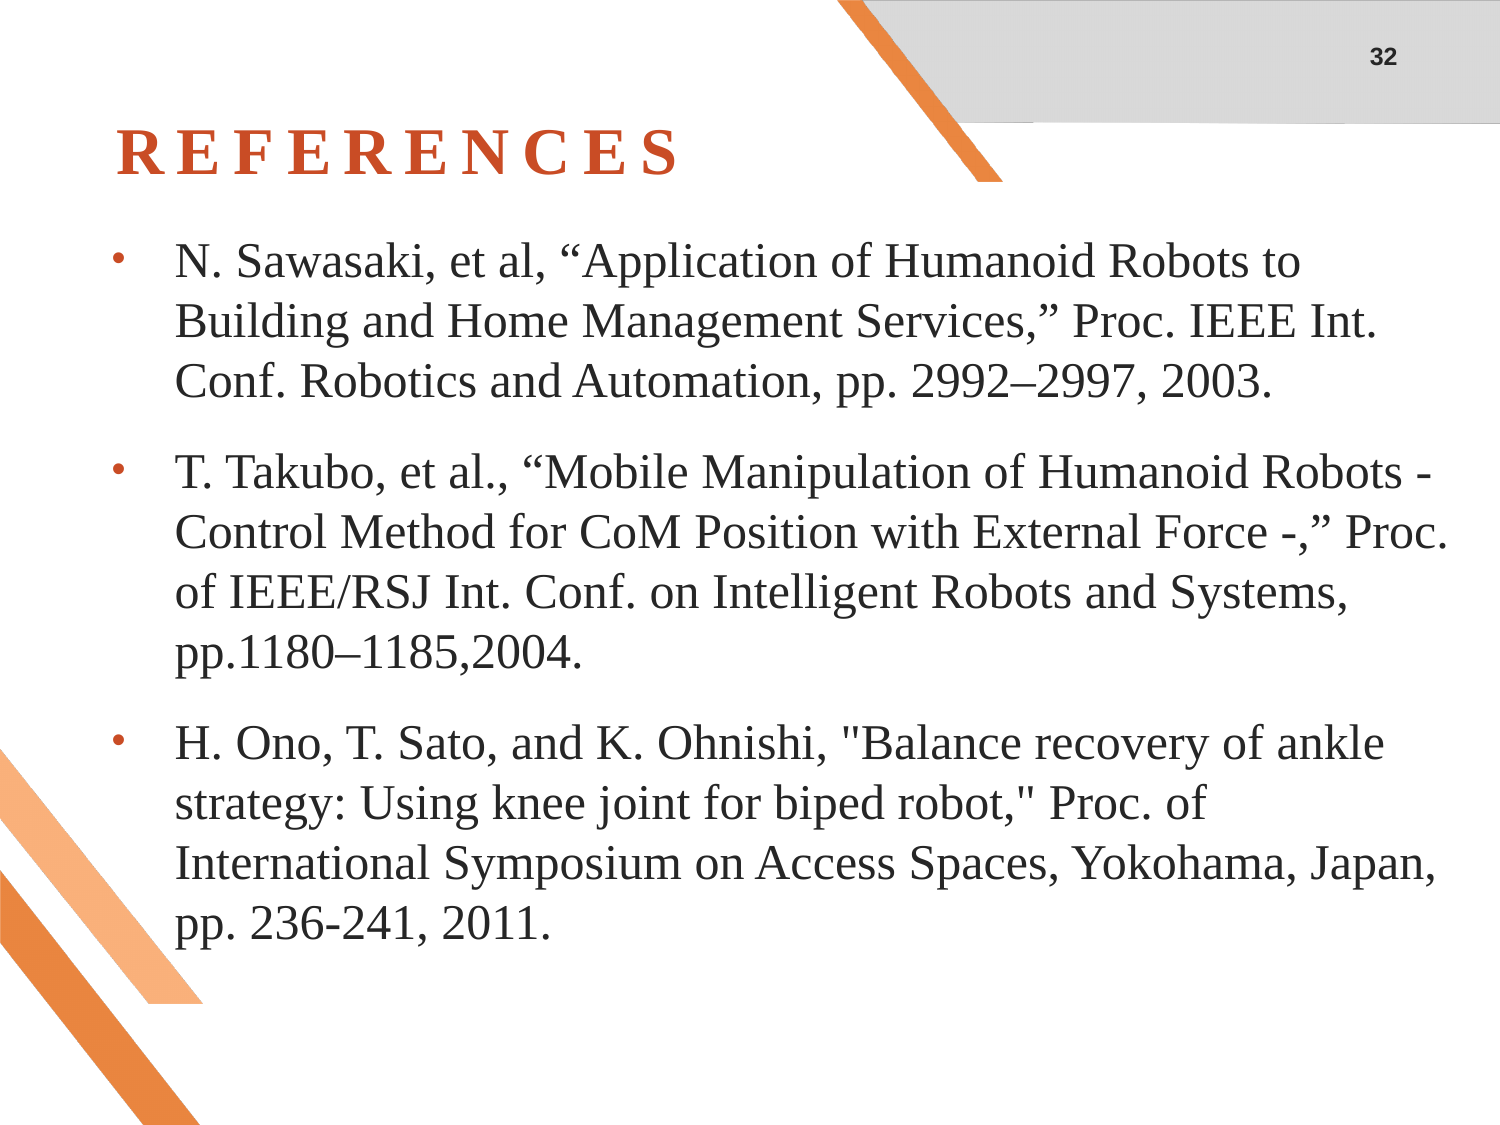

32
# REFERENCES
N. Sawasaki, et al, “Application of Humanoid Robots to Building and Home Management Services,” Proc. IEEE Int. Conf. Robotics and Automation, pp. 2992–2997, 2003.
T. Takubo, et al., “Mobile Manipulation of Humanoid Robots - Control Method for CoM Position with External Force -,” Proc. of IEEE/RSJ Int. Conf. on Intelligent Robots and Systems, pp.1180–1185,2004.
H. Ono, T. Sato, and K. Ohnishi, "Balance recovery of ankle strategy: Using knee joint for biped robot," Proc. of International Symposium on Access Spaces, Yokohama, Japan, pp. 236-241, 2011.